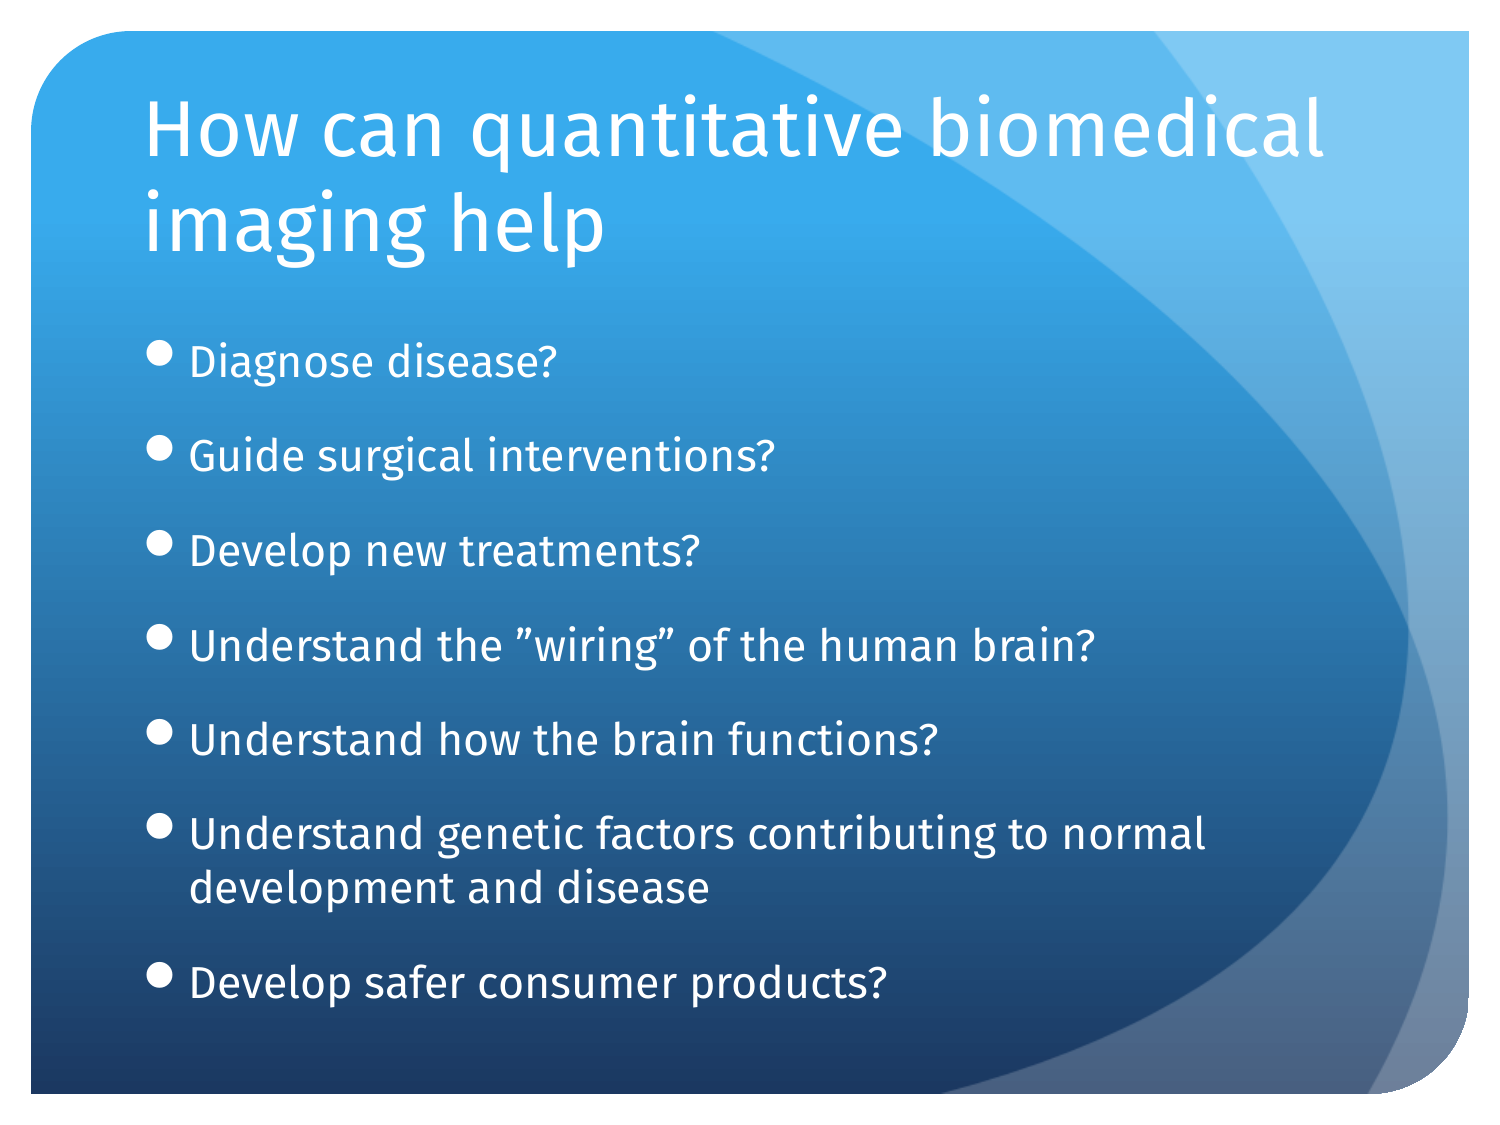

# How can quantitative biomedical imaging help
Diagnose disease?
Guide surgical interventions?
Develop new treatments?
Understand the ”wiring” of the human brain?
Understand how the brain functions?
Understand genetic factors contributing to normal development and disease
Develop safer consumer products?